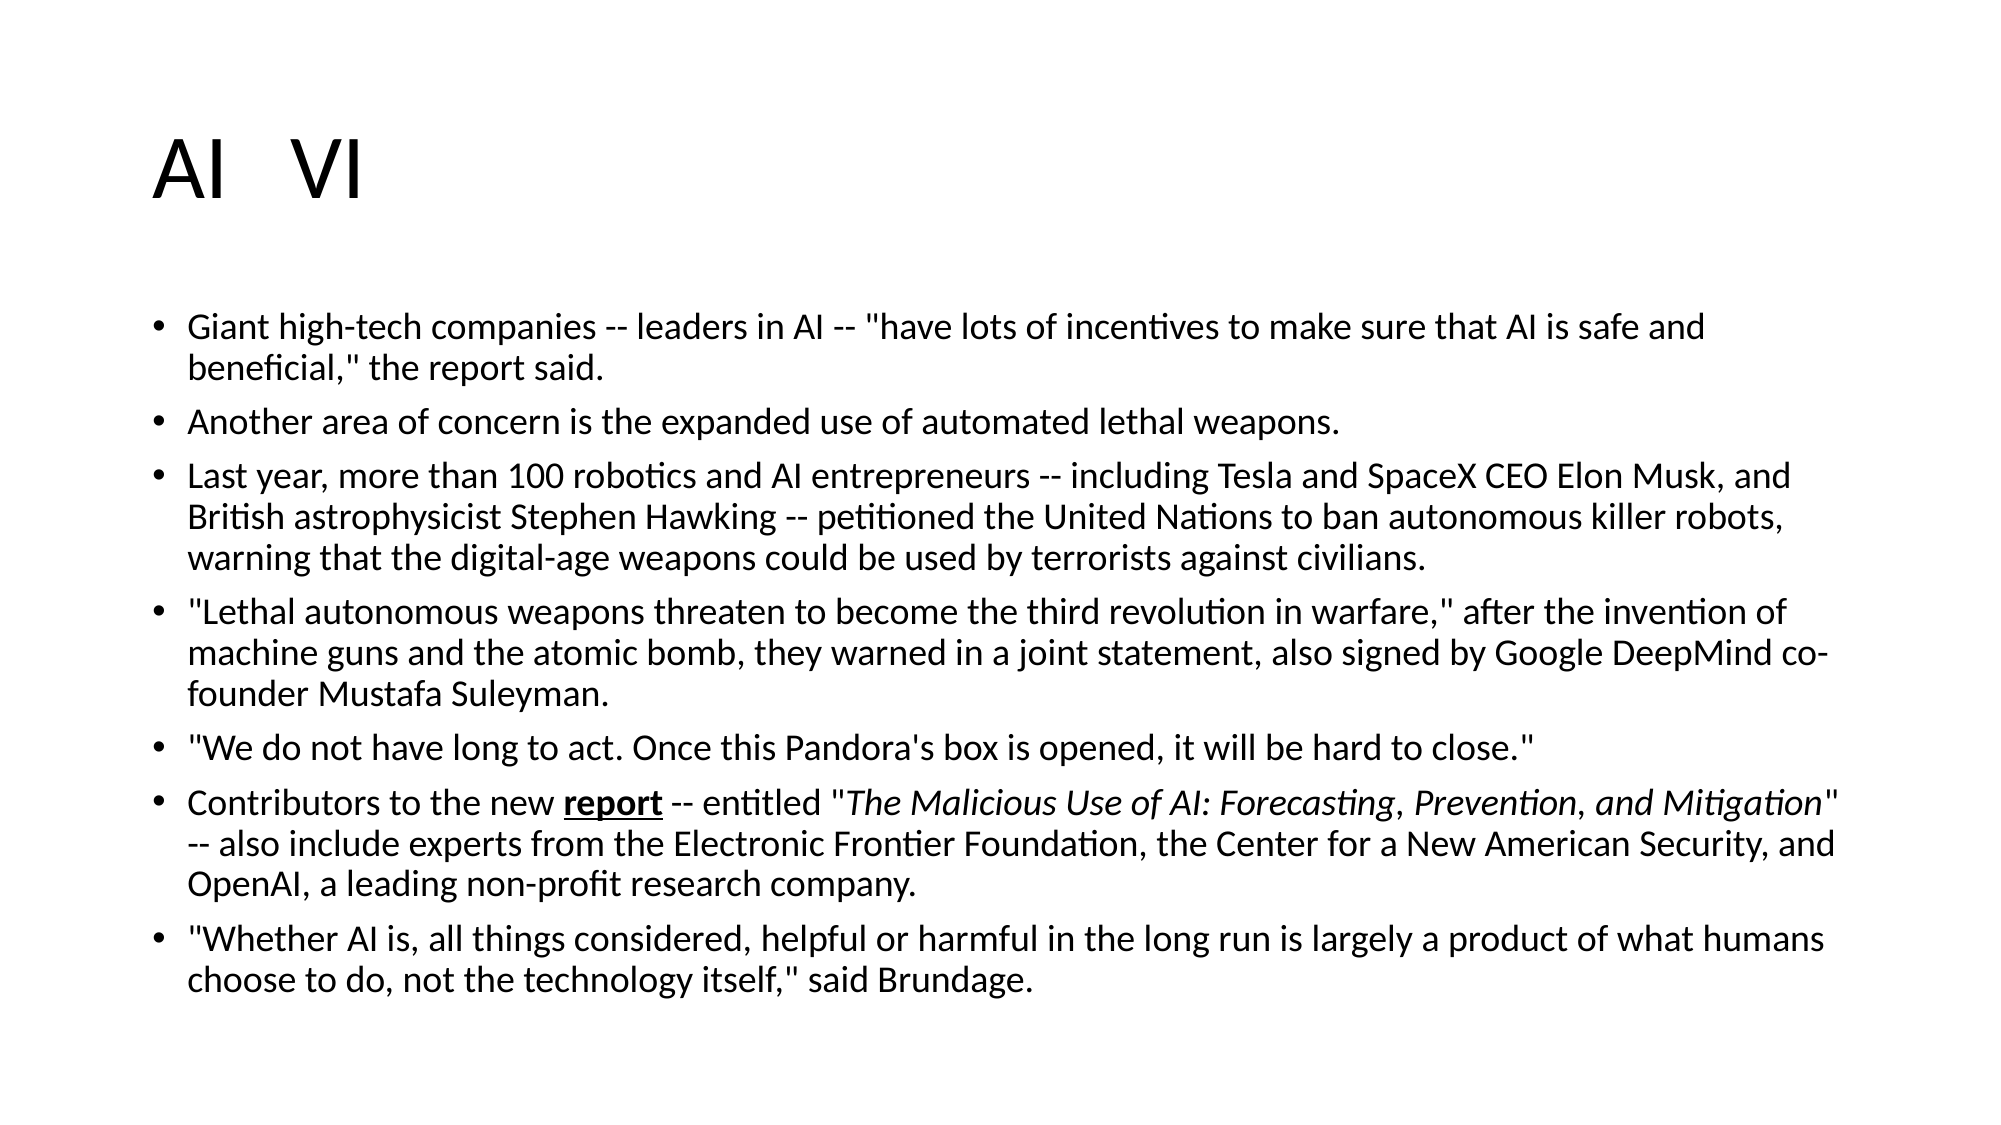

# AI   VI
Giant high-tech companies -- leaders in AI -- "have lots of incentives to make sure that AI is safe and beneficial," the report said.
Another area of concern is the expanded use of automated lethal weapons.
Last year, more than 100 robotics and AI entrepreneurs -- including Tesla and SpaceX CEO Elon Musk, and British astrophysicist Stephen Hawking -- petitioned the United Nations to ban autonomous killer robots, warning that the digital-age weapons could be used by terrorists against civilians.
"Lethal autonomous weapons threaten to become the third revolution in warfare," after the invention of machine guns and the atomic bomb, they warned in a joint statement, also signed by Google DeepMind co-founder Mustafa Suleyman.
"We do not have long to act. Once this Pandora's box is opened, it will be hard to close."
Contributors to the new report -- entitled "The Malicious Use of AI: Forecasting, Prevention, and Mitigation" -- also include experts from the Electronic Frontier Foundation, the Center for a New American Security, and OpenAI, a leading non-profit research company.
"Whether AI is, all things considered, helpful or harmful in the long run is largely a product of what humans choose to do, not the technology itself," said Brundage.